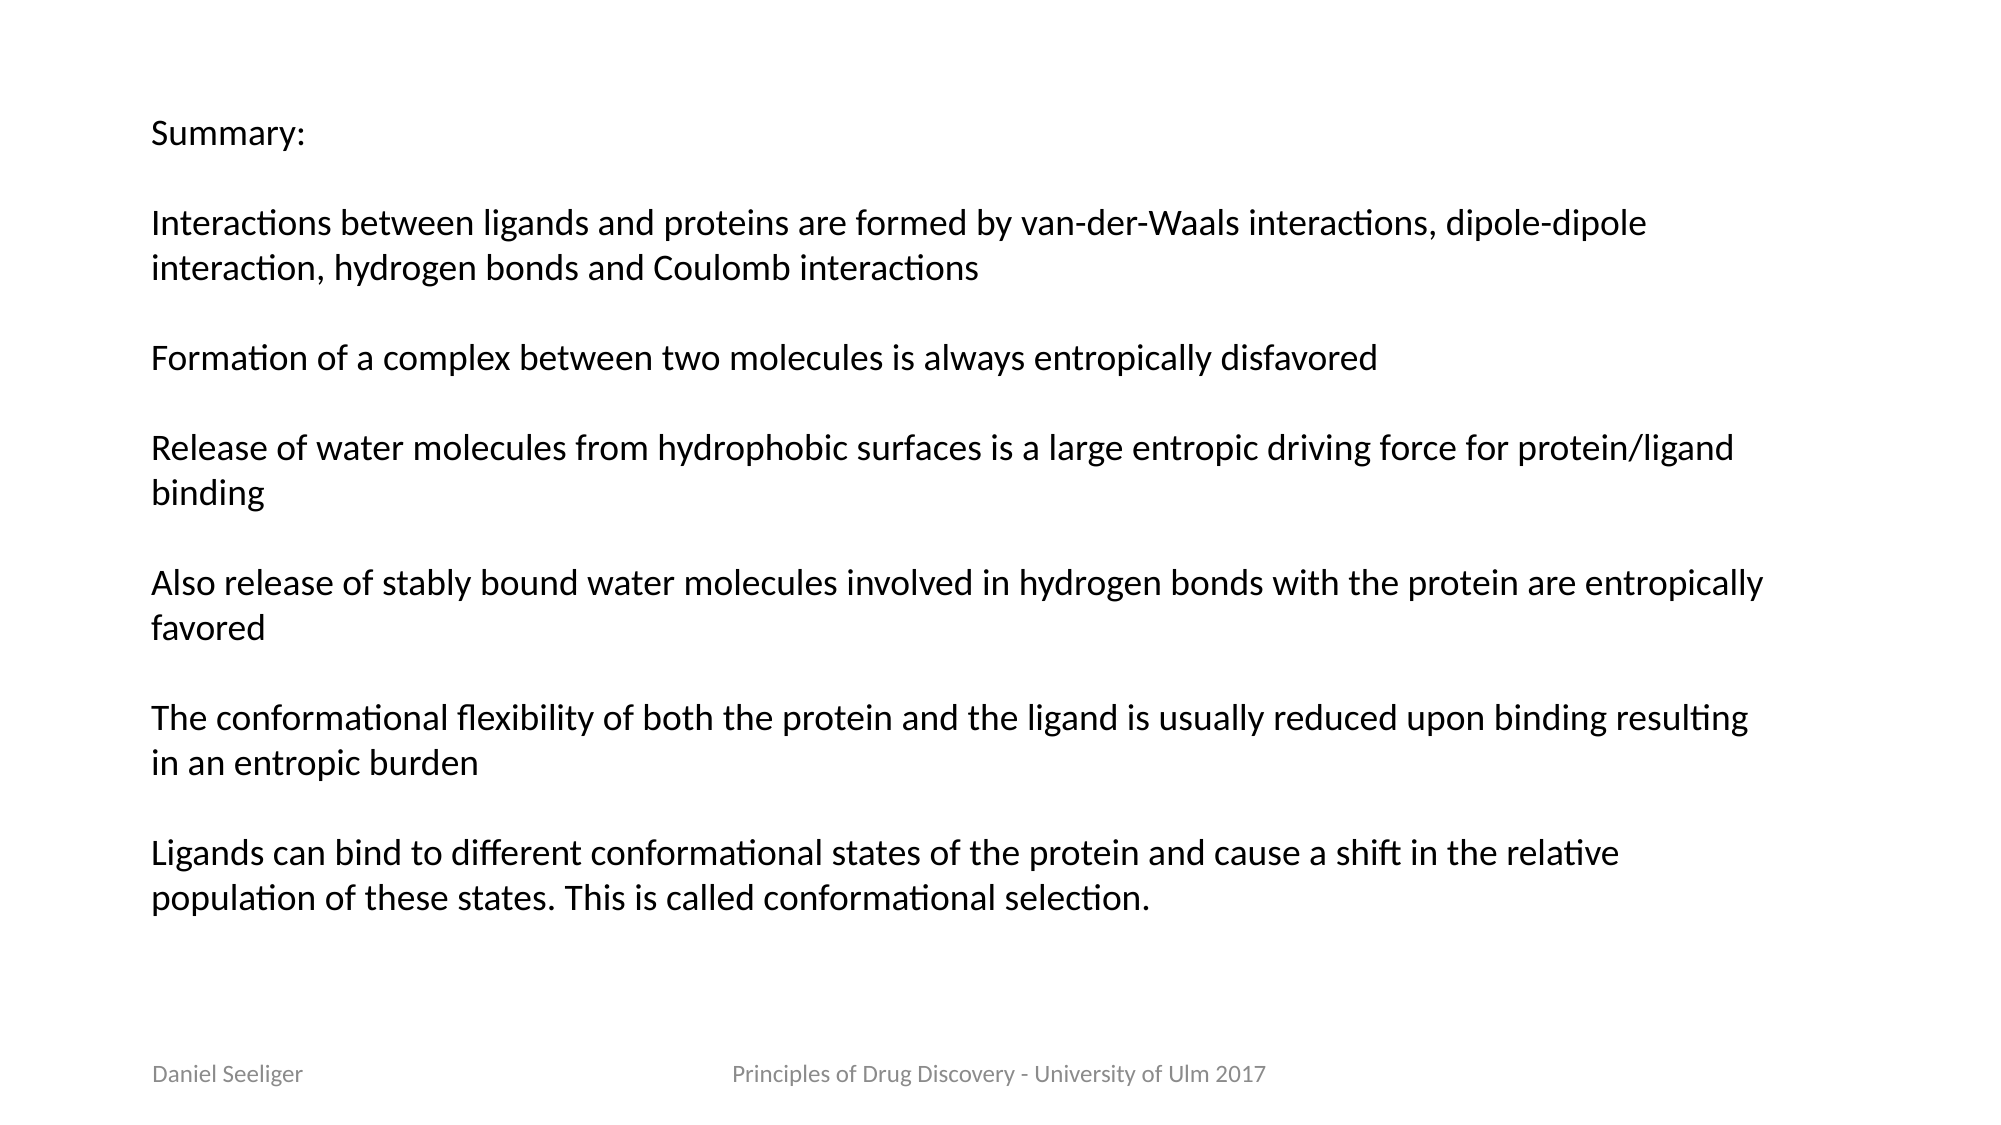

Summary:

Interactions between ligands and proteins are formed by van-der-Waals interactions, dipole-dipole interaction, hydrogen bonds and Coulomb interactions

Formation of a complex between two molecules is always entropically disfavored

Release of water molecules from hydrophobic surfaces is a large entropic driving force for protein/ligand binding

Also release of stably bound water molecules involved in hydrogen bonds with the protein are entropically favored

The conformational flexibility of both the protein and the ligand is usually reduced upon binding resulting in an entropic burden

Ligands can bind to different conformational states of the protein and cause a shift in the relative population of these states. This is called conformational selection.
Daniel Seeliger
Principles of Drug Discovery - University of Ulm 2017